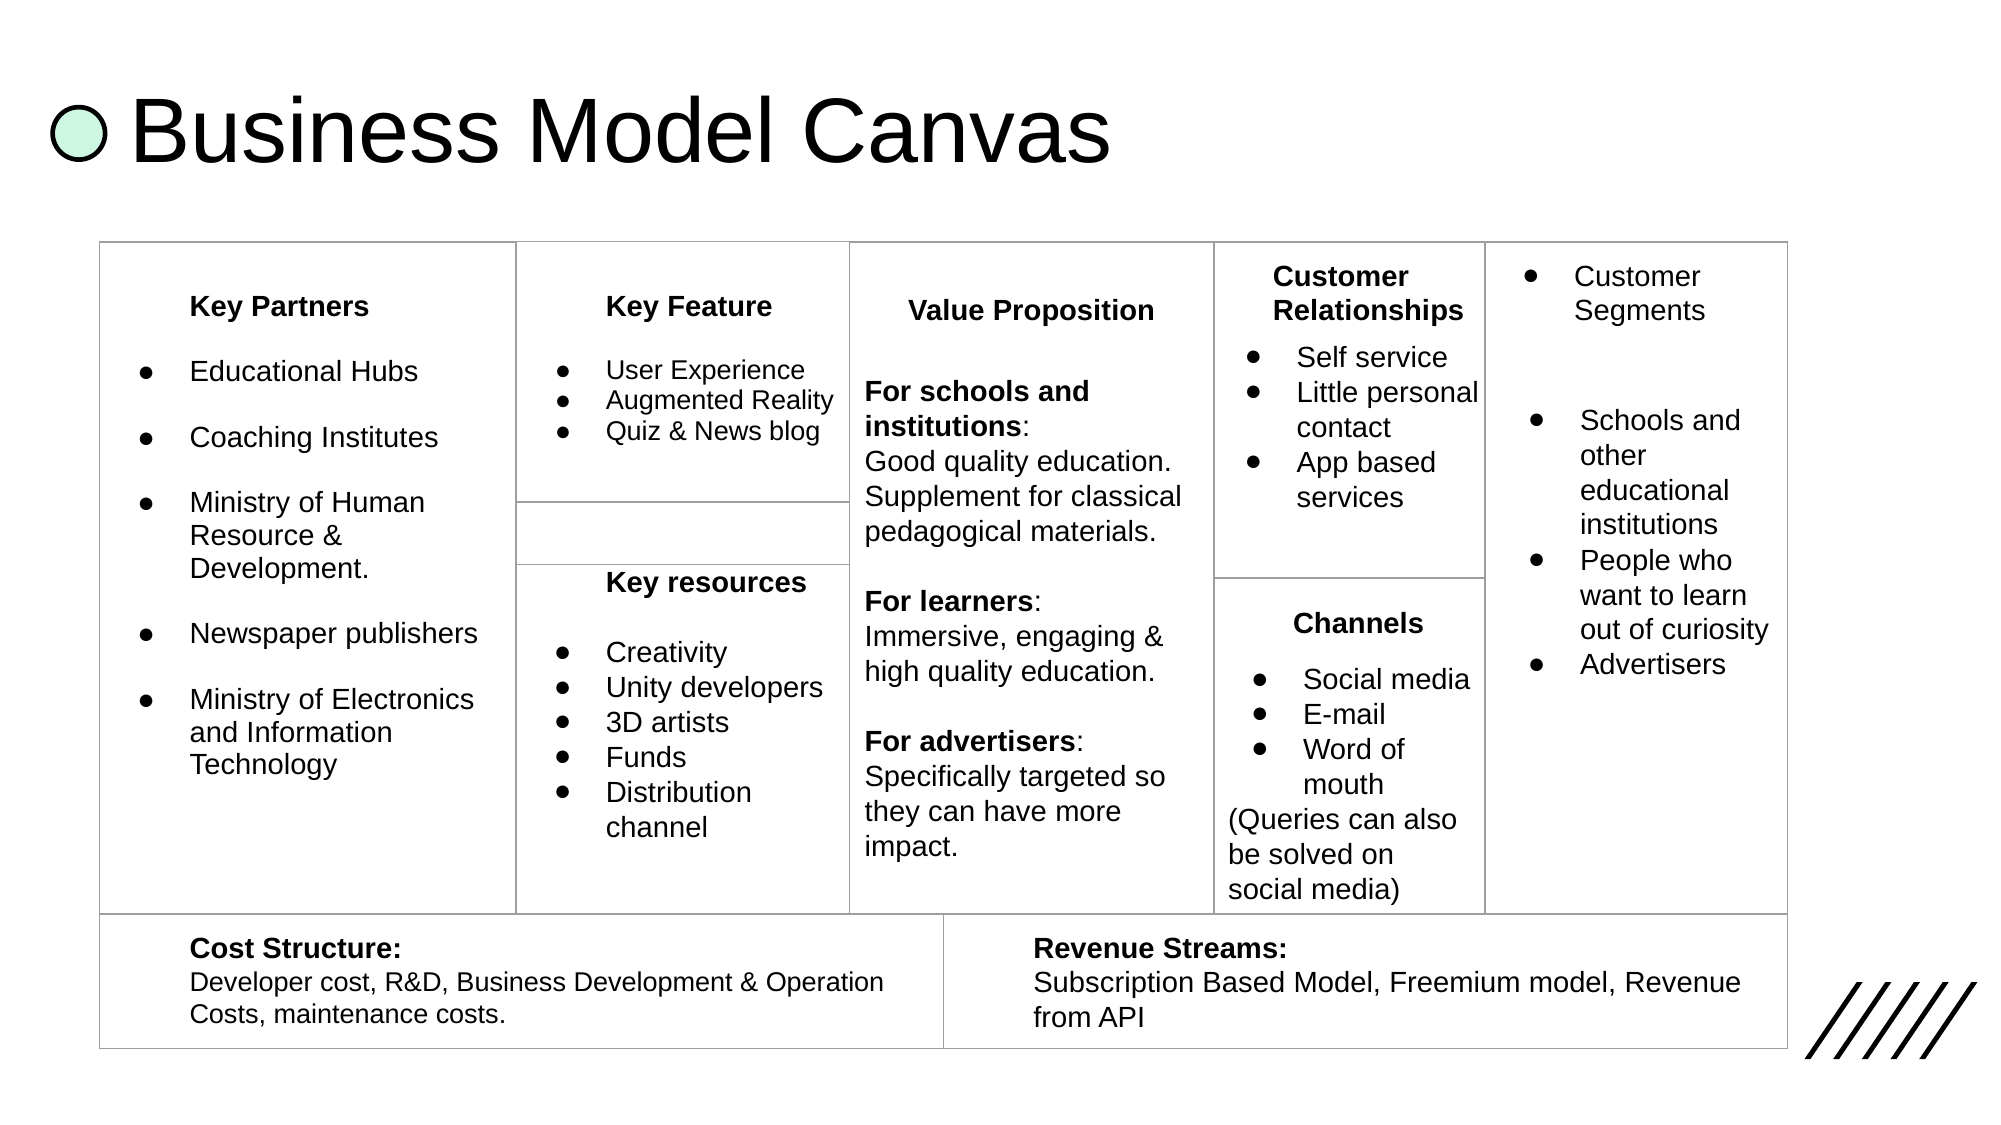

# Business Model Canvas
| Key Feature User Experience Augmented Reality Quiz & News blog |
| --- |
|  |

Value Proposition
Customer Relationships
Customer Segments
| Key Partners Educational Hubs Coaching Institutes Ministry of Human Resource & Development. Newspaper publishers Ministry of Electronics and Information Technology |
| --- |
|  |
| --- |
|  |
| --- |
|  |
|  |
| --- |
Self service
Little personal contact
App based services

For schools and institutions:
Good quality education.
Supplement for classical pedagogical materials.

For learners:
Immersive, engaging & high quality education.

For advertisers:
Specifically targeted so they can have more impact.
Schools and other educational institutions
People who want to learn out of curiosity
Advertisers
Key resources

Creativity
Unity developers
3D artists
Funds
Distribution channel
Channels
Social media
E-mail
Word of mouth
(Queries can also be solved on social media)
|  |  |
| --- | --- |
Cost Structure:
Developer cost, R&D, Business Development & Operation Costs, maintenance costs.
Revenue Streams:
Subscription Based Model, Freemium model, Revenue from API